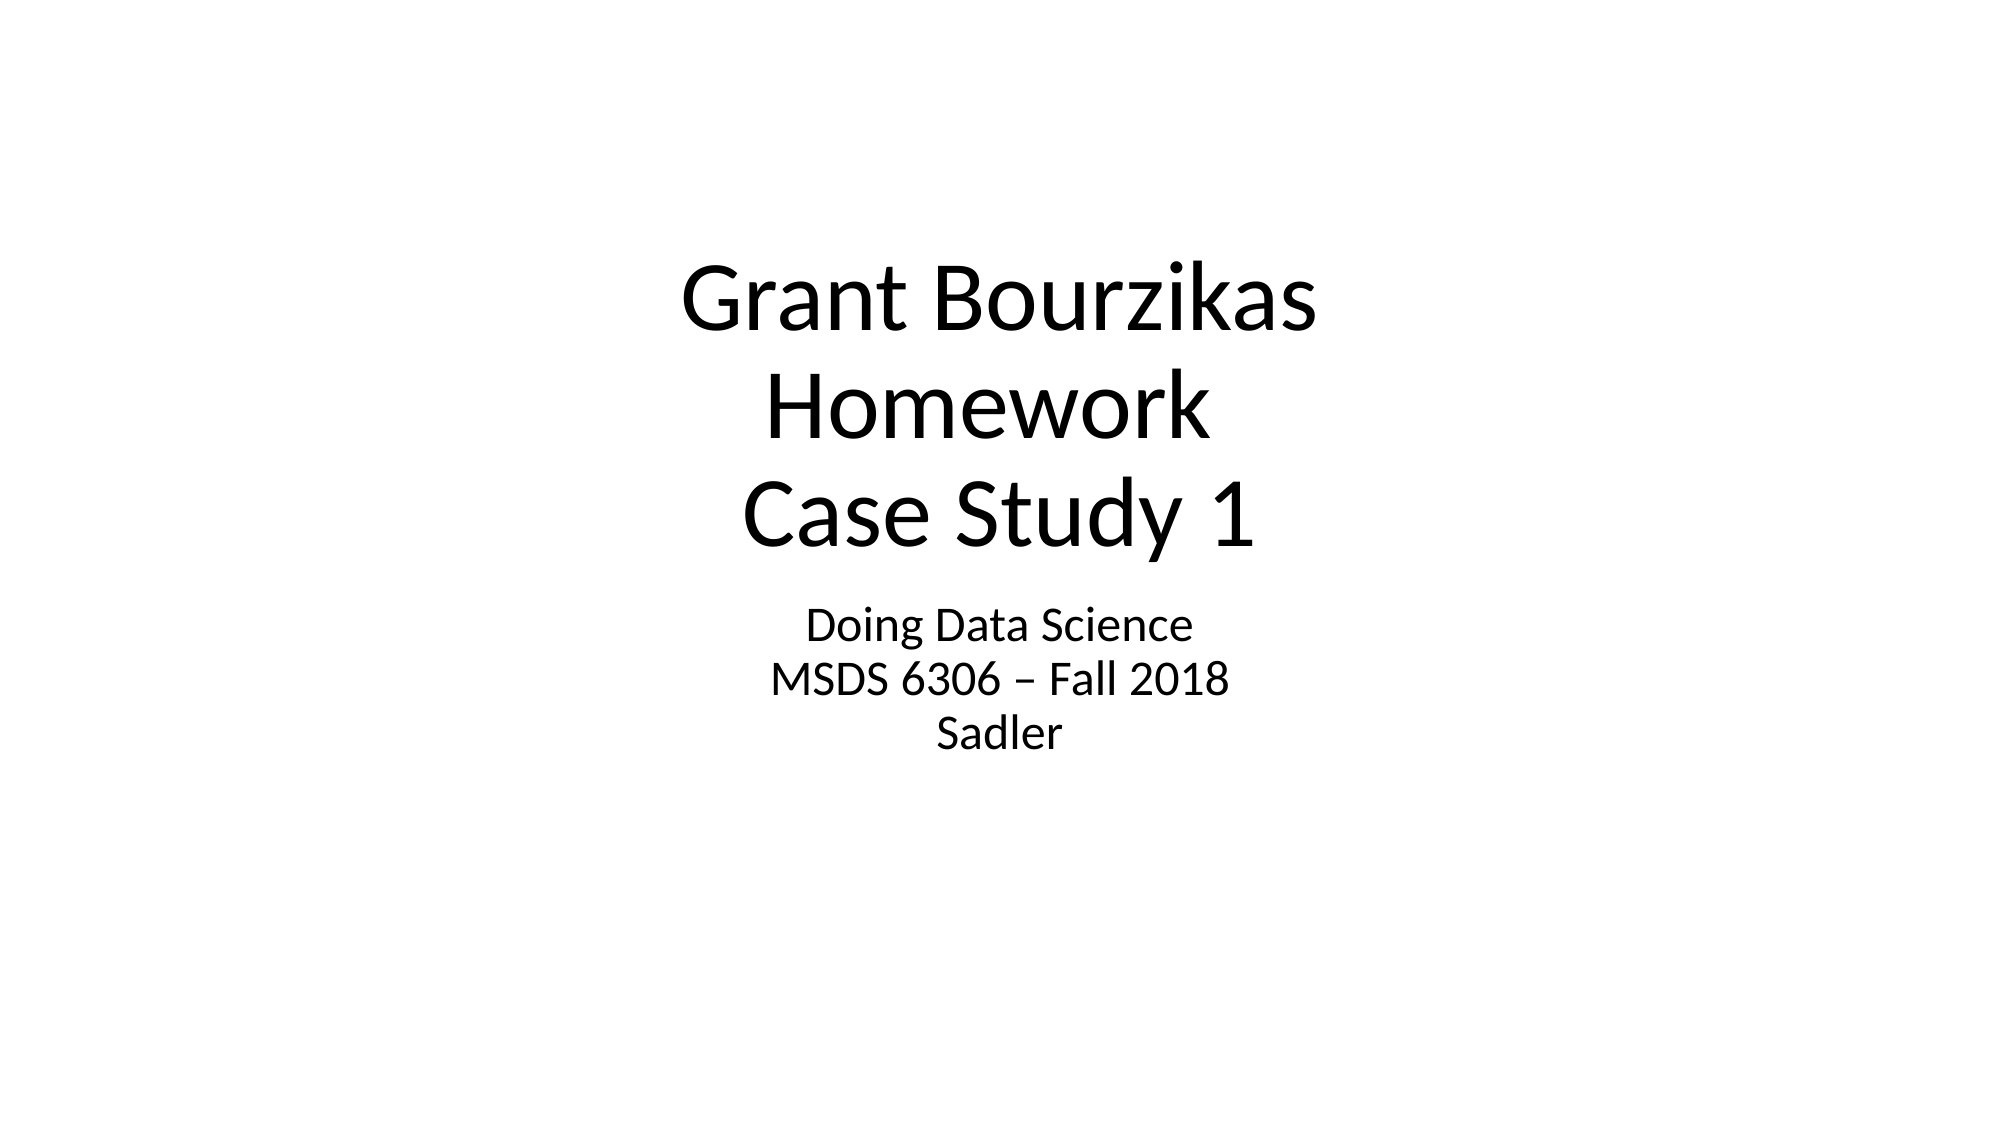

# Grant Bourzikas Homework Case Study 1
Doing Data Science
MSDS 6306 – Fall 2018
Sadler